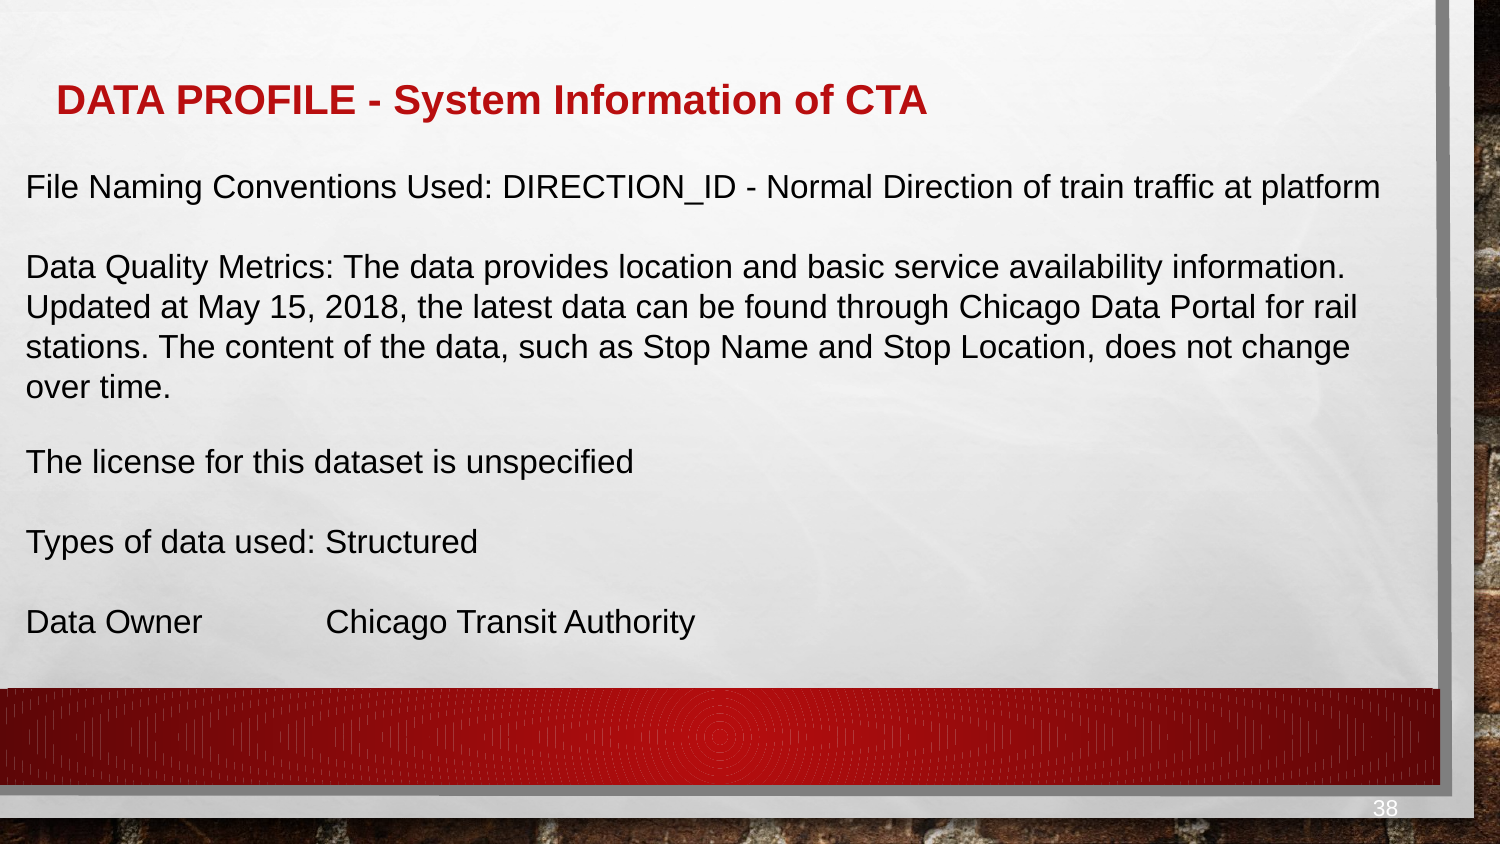

DATA PROFILE - System Information of CTA
File Naming Conventions Used: DIRECTION_ID - Normal Direction of train traffic at platform

Data Quality Metrics: The data provides location and basic service availability information. Updated at May 15, 2018, the latest data can be found through Chicago Data Portal for rail stations. The content of the data, such as Stop Name and Stop Location, does not change over time.

The license for this dataset is unspecified

Types of data used: Structured

Data Owner	Chicago Transit Authority

38